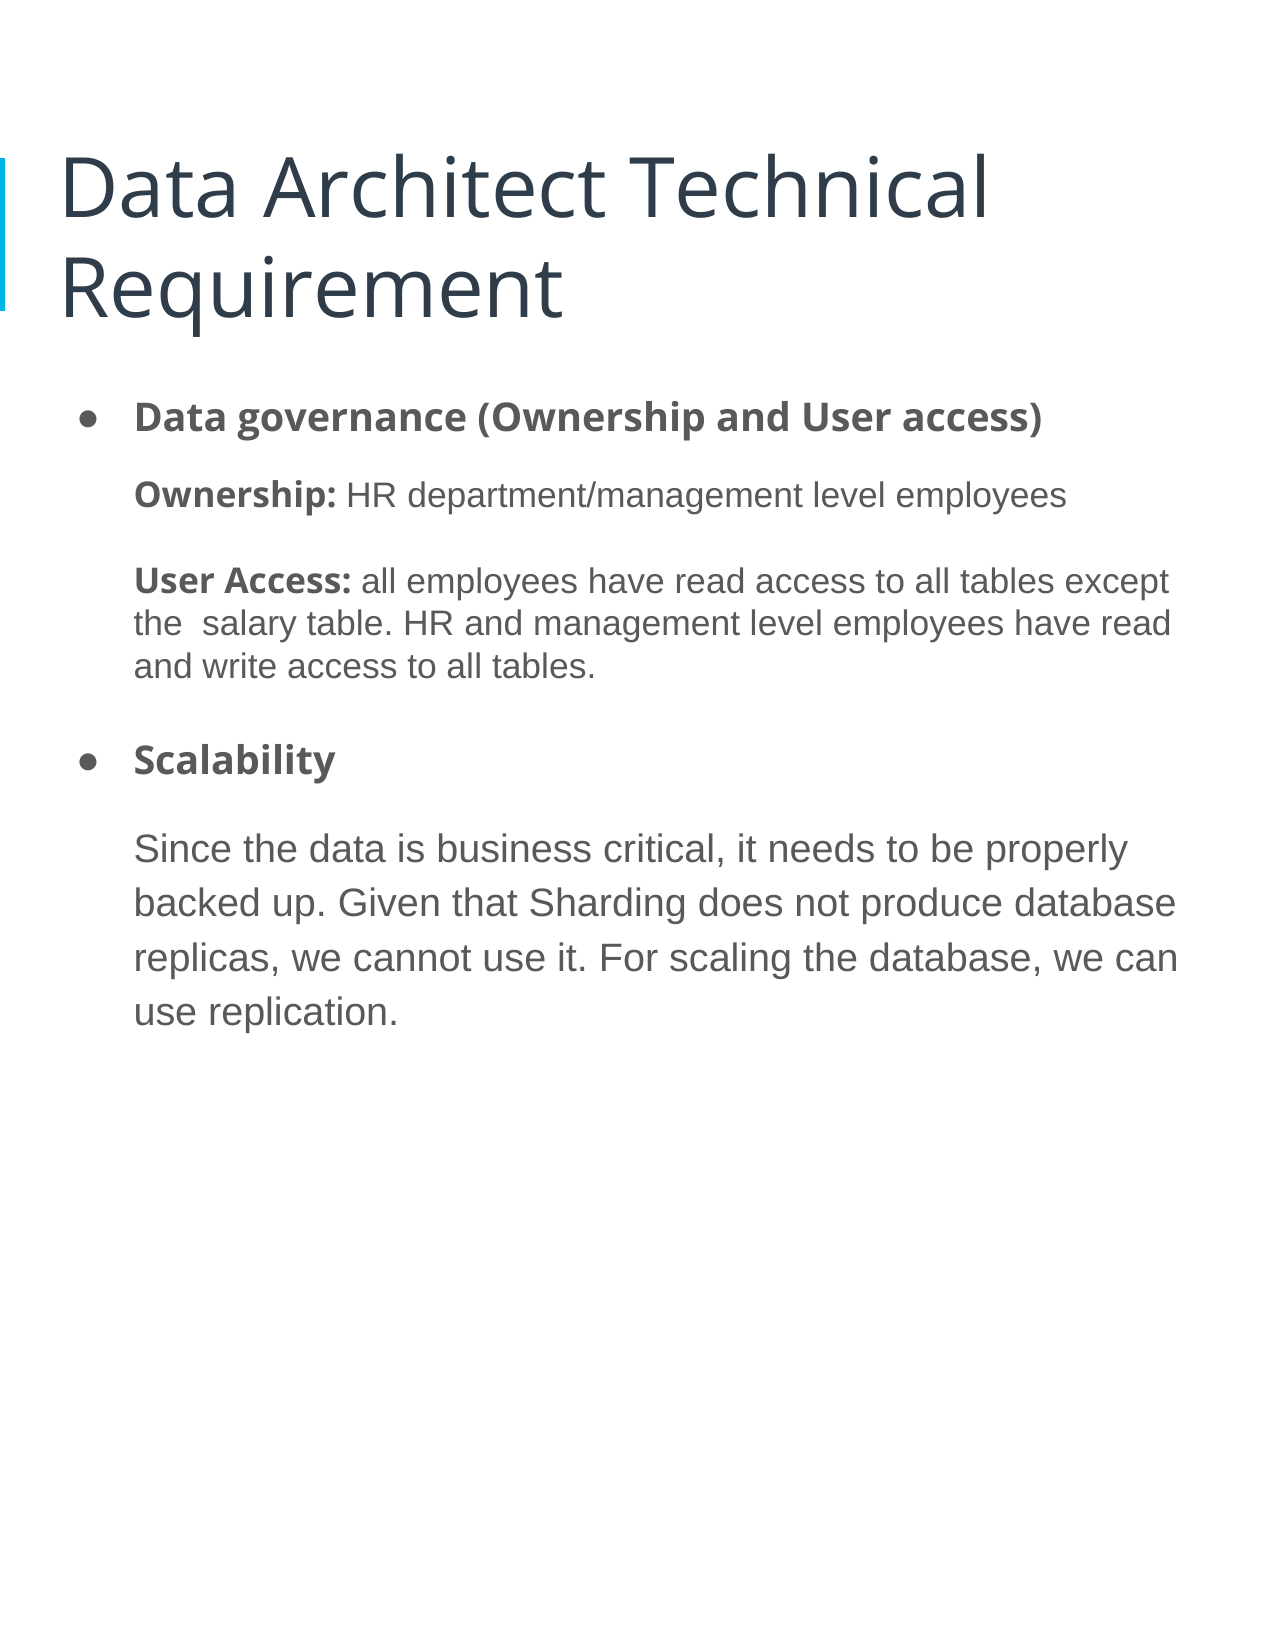

# Data Architect Technical Requirement
Data governance (Ownership and User access)
Ownership: HR department/management level employees

User Access: all employees have read access to all tables except the  salary table. HR and management level employees have read and write access to all tables.

Scalability
Since the data is business critical, it needs to be properly backed up. Given that Sharding does not produce database replicas, we cannot use it. For scaling the database, we can use replication.